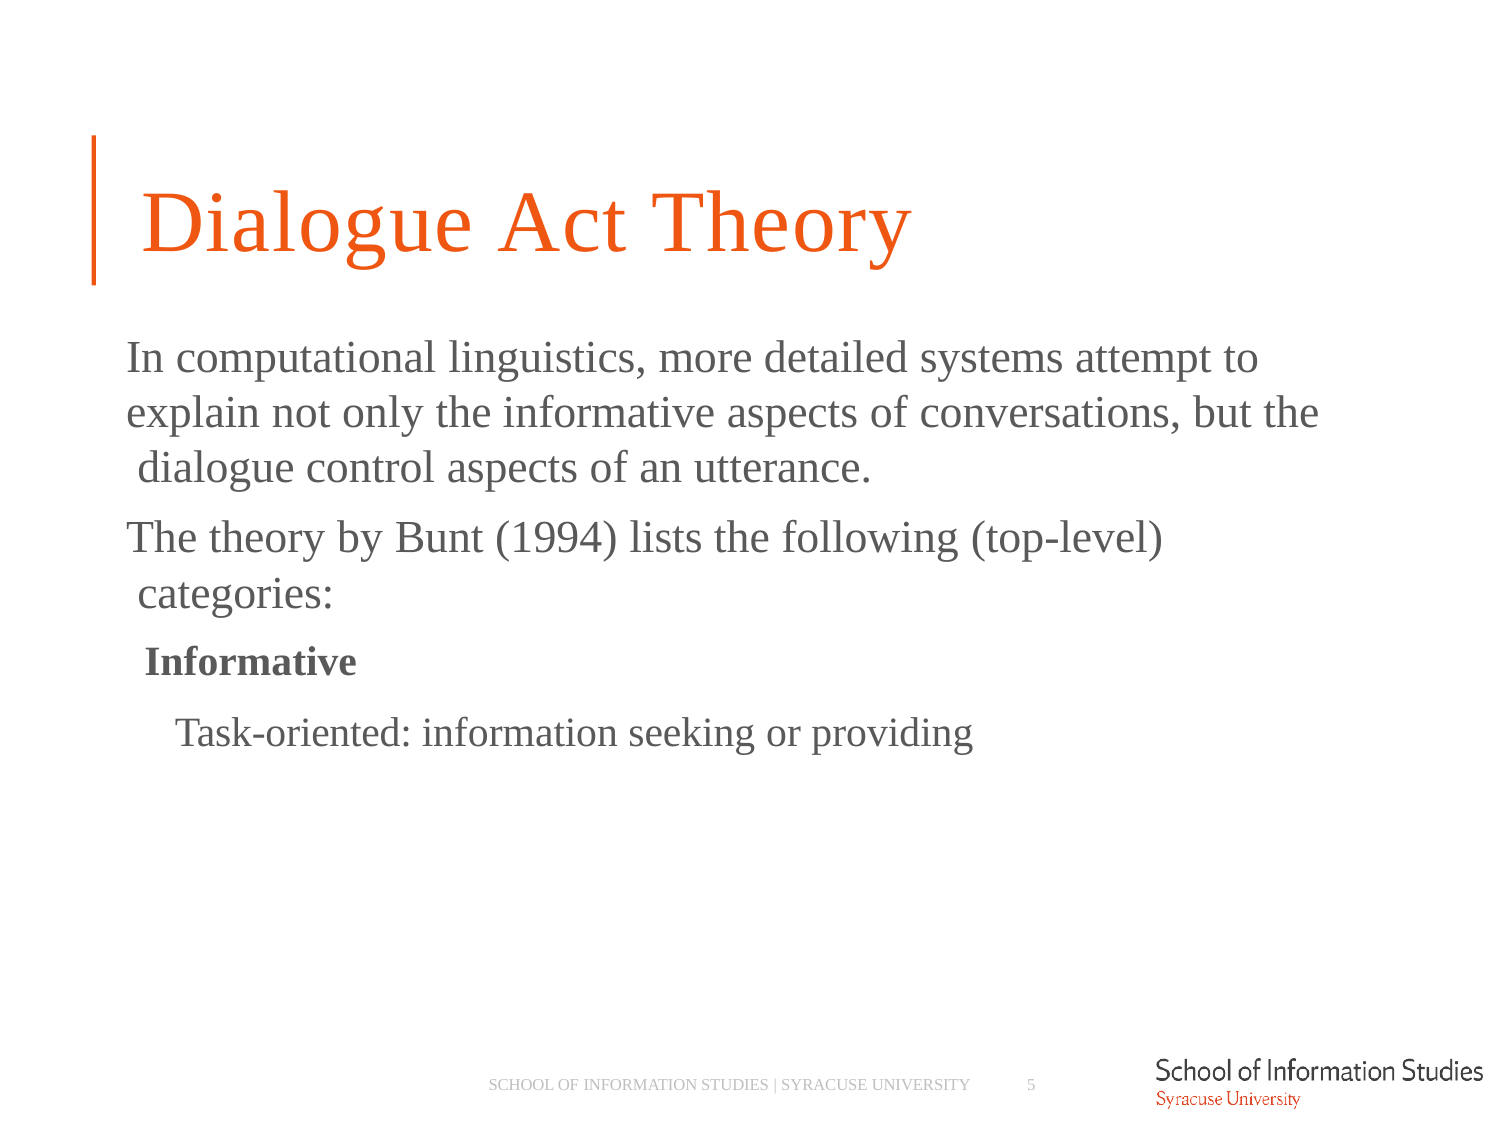

# Dialogue Act Theory
In computational linguistics, more detailed systems attempt to  explain not only the informative aspects of conversations, but the  dialogue control aspects of an utterance.
The theory by Bunt (1994) lists the following (top-level)  categories:
­ Informative
­ Task-oriented: information seeking or providing
SCHOOL OF INFORMATION STUDIES | SYRACUSE UNIVERSITY
5